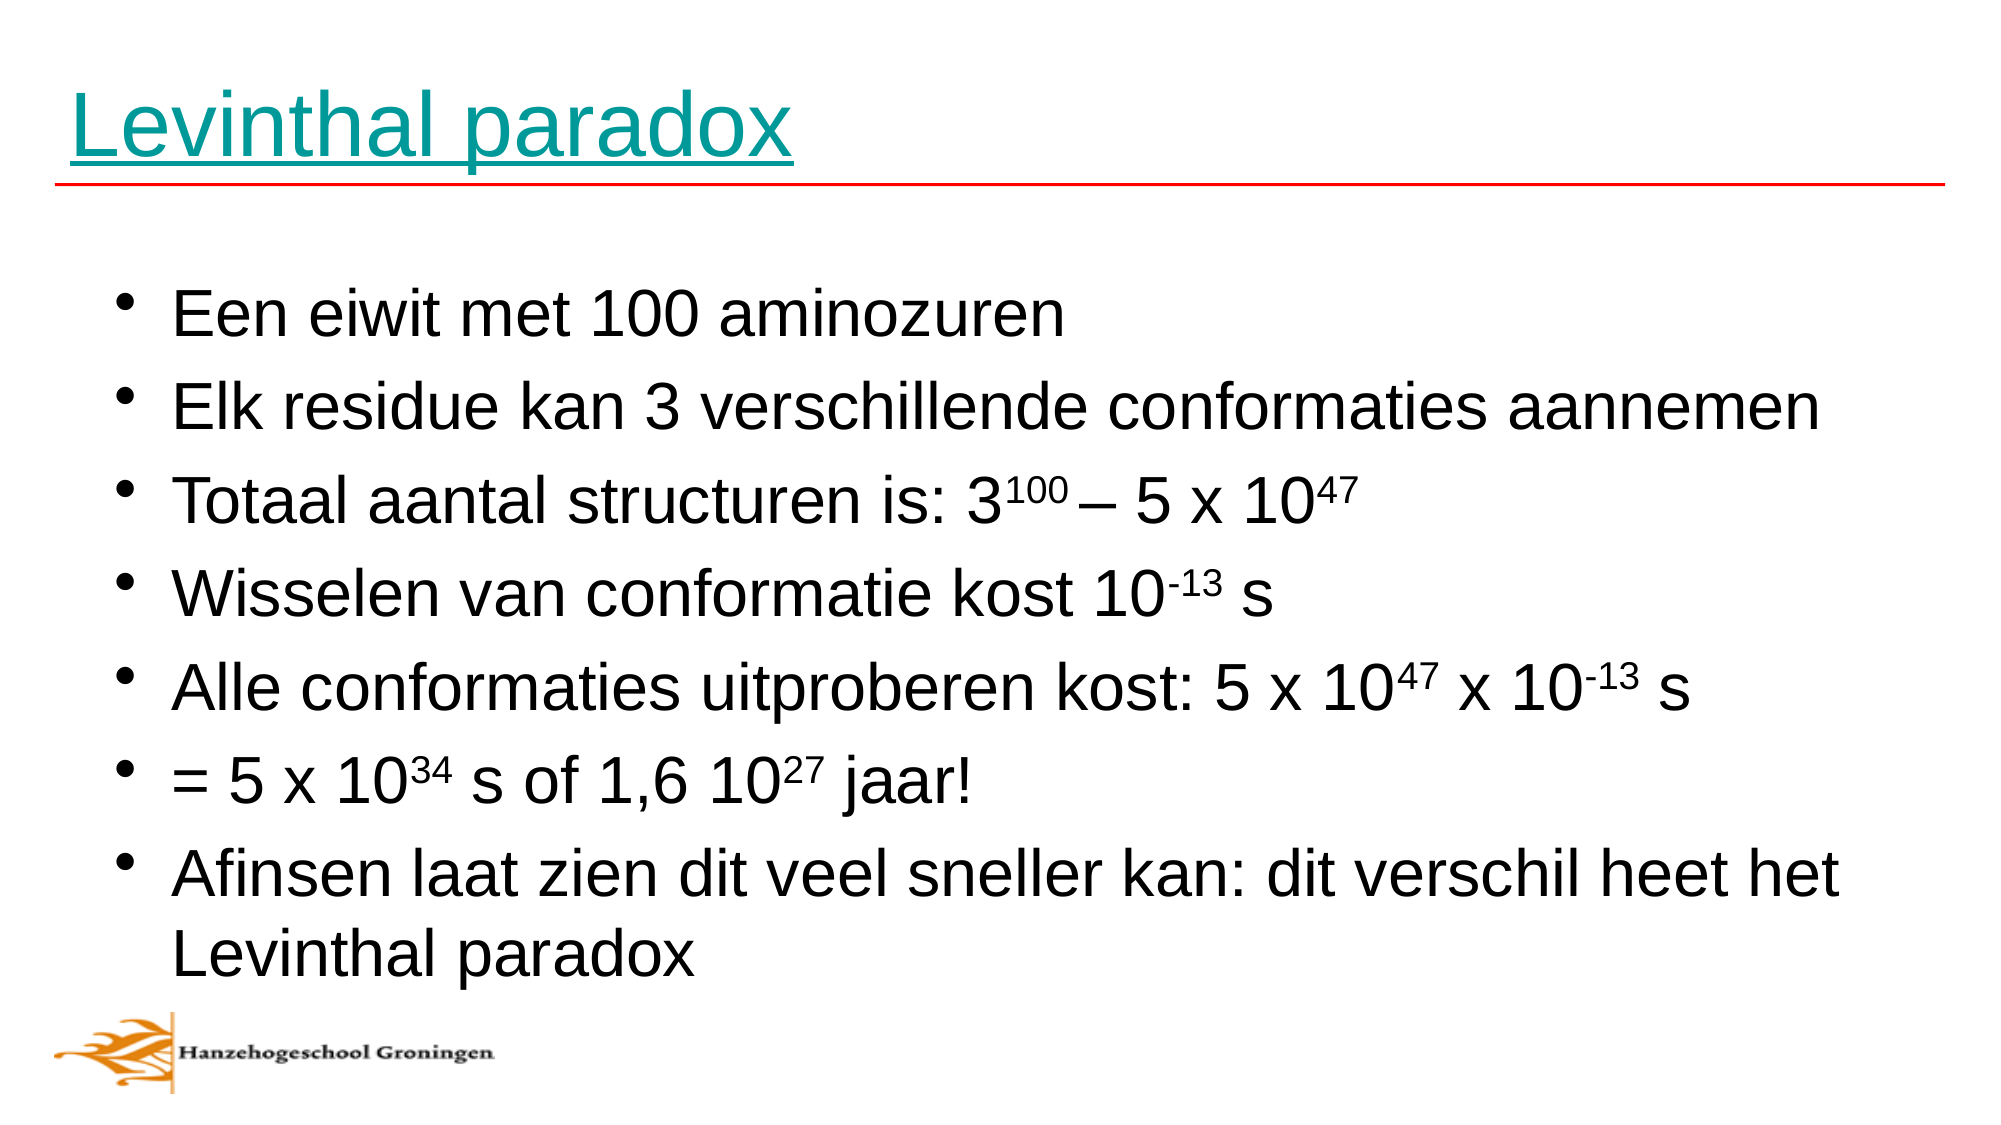

# Levinthal paradox
Een eiwit met 100 aminozuren
Elk residue kan 3 verschillende conformaties aannemen
Totaal aantal structuren is: 3100 – 5 x 1047
Wisselen van conformatie kost 10-13 s
Alle conformaties uitproberen kost: 5 x 1047 x 10-13 s
= 5 x 1034 s of 1,6 1027 jaar!
Afinsen laat zien dit veel sneller kan: dit verschil heet het Levinthal paradox